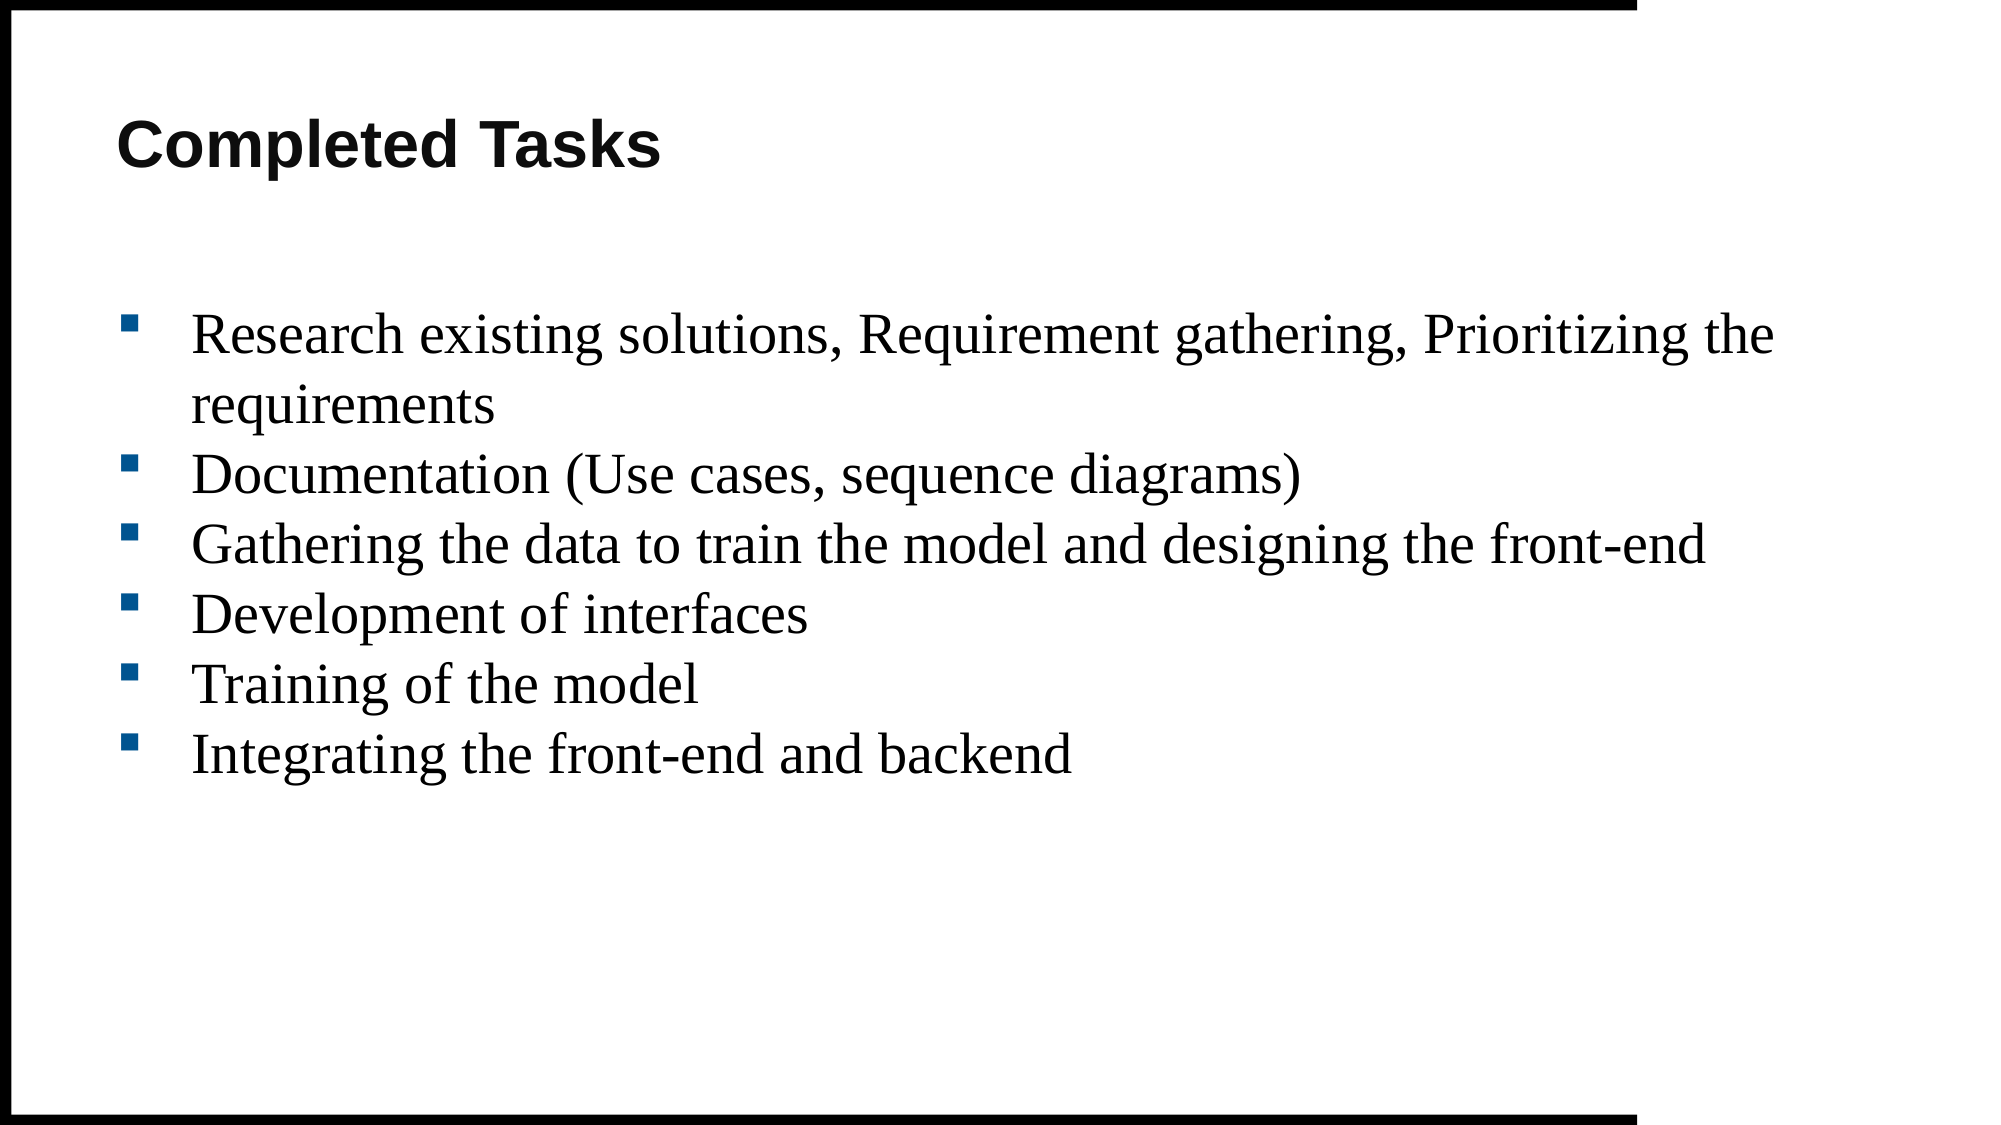

Completed Tasks
Research existing solutions, Requirement gathering, Prioritizing the requirements
Documentation (Use cases, sequence diagrams)
Gathering the data to train the model and designing the front-end
Development of interfaces
Training of the model
Integrating the front-end and backend